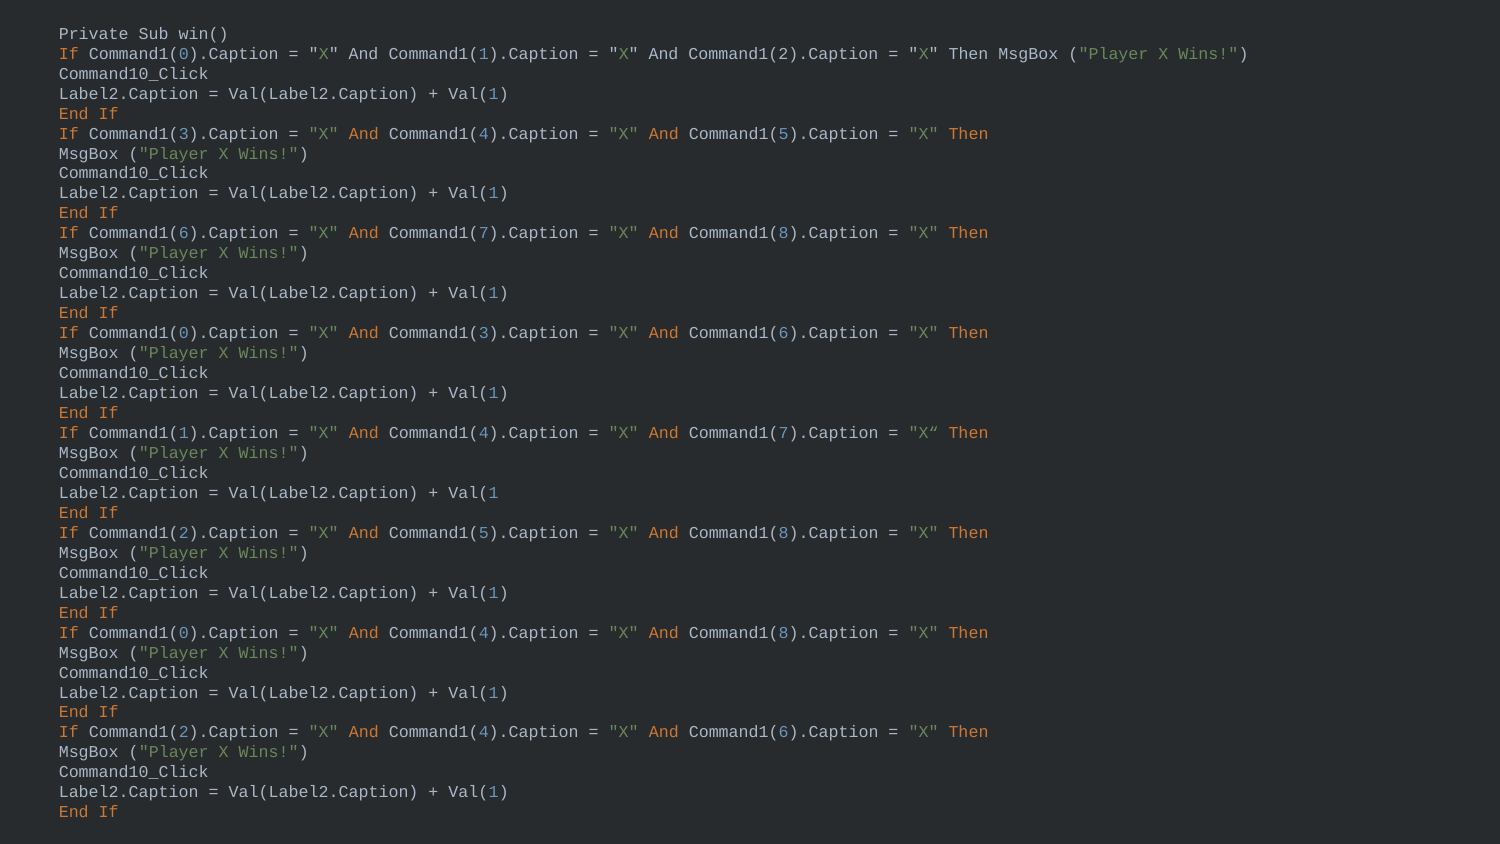

Private Sub win()
If Command1(0).Caption = "X" And Command1(1).Caption = "X" And Command1(2).Caption = "X" Then MsgBox ("Player X Wins!")
Command10_Click
Label2.Caption = Val(Label2.Caption) + Val(1)
End If
If Command1(3).Caption = "X" And Command1(4).Caption = "X" And Command1(5).Caption = "X" Then
MsgBox ("Player X Wins!")
Command10_Click
Label2.Caption = Val(Label2.Caption) + Val(1)
End If
If Command1(6).Caption = "X" And Command1(7).Caption = "X" And Command1(8).Caption = "X" Then
MsgBox ("Player X Wins!")
Command10_Click
Label2.Caption = Val(Label2.Caption) + Val(1)
End If
If Command1(0).Caption = "X" And Command1(3).Caption = "X" And Command1(6).Caption = "X" Then
MsgBox ("Player X Wins!")
Command10_Click
Label2.Caption = Val(Label2.Caption) + Val(1)
End If
If Command1(1).Caption = "X" And Command1(4).Caption = "X" And Command1(7).Caption = "X“ Then
MsgBox ("Player X Wins!")
Command10_Click
Label2.Caption = Val(Label2.Caption) + Val(1
End If
If Command1(2).Caption = "X" And Command1(5).Caption = "X" And Command1(8).Caption = "X" Then
MsgBox ("Player X Wins!")
Command10_Click
Label2.Caption = Val(Label2.Caption) + Val(1)
End If
If Command1(0).Caption = "X" And Command1(4).Caption = "X" And Command1(8).Caption = "X" Then
MsgBox ("Player X Wins!")
Command10_Click
Label2.Caption = Val(Label2.Caption) + Val(1)
End If
If Command1(2).Caption = "X" And Command1(4).Caption = "X" And Command1(6).Caption = "X" Then
MsgBox ("Player X Wins!")
Command10_Click
Label2.Caption = Val(Label2.Caption) + Val(1)
End If